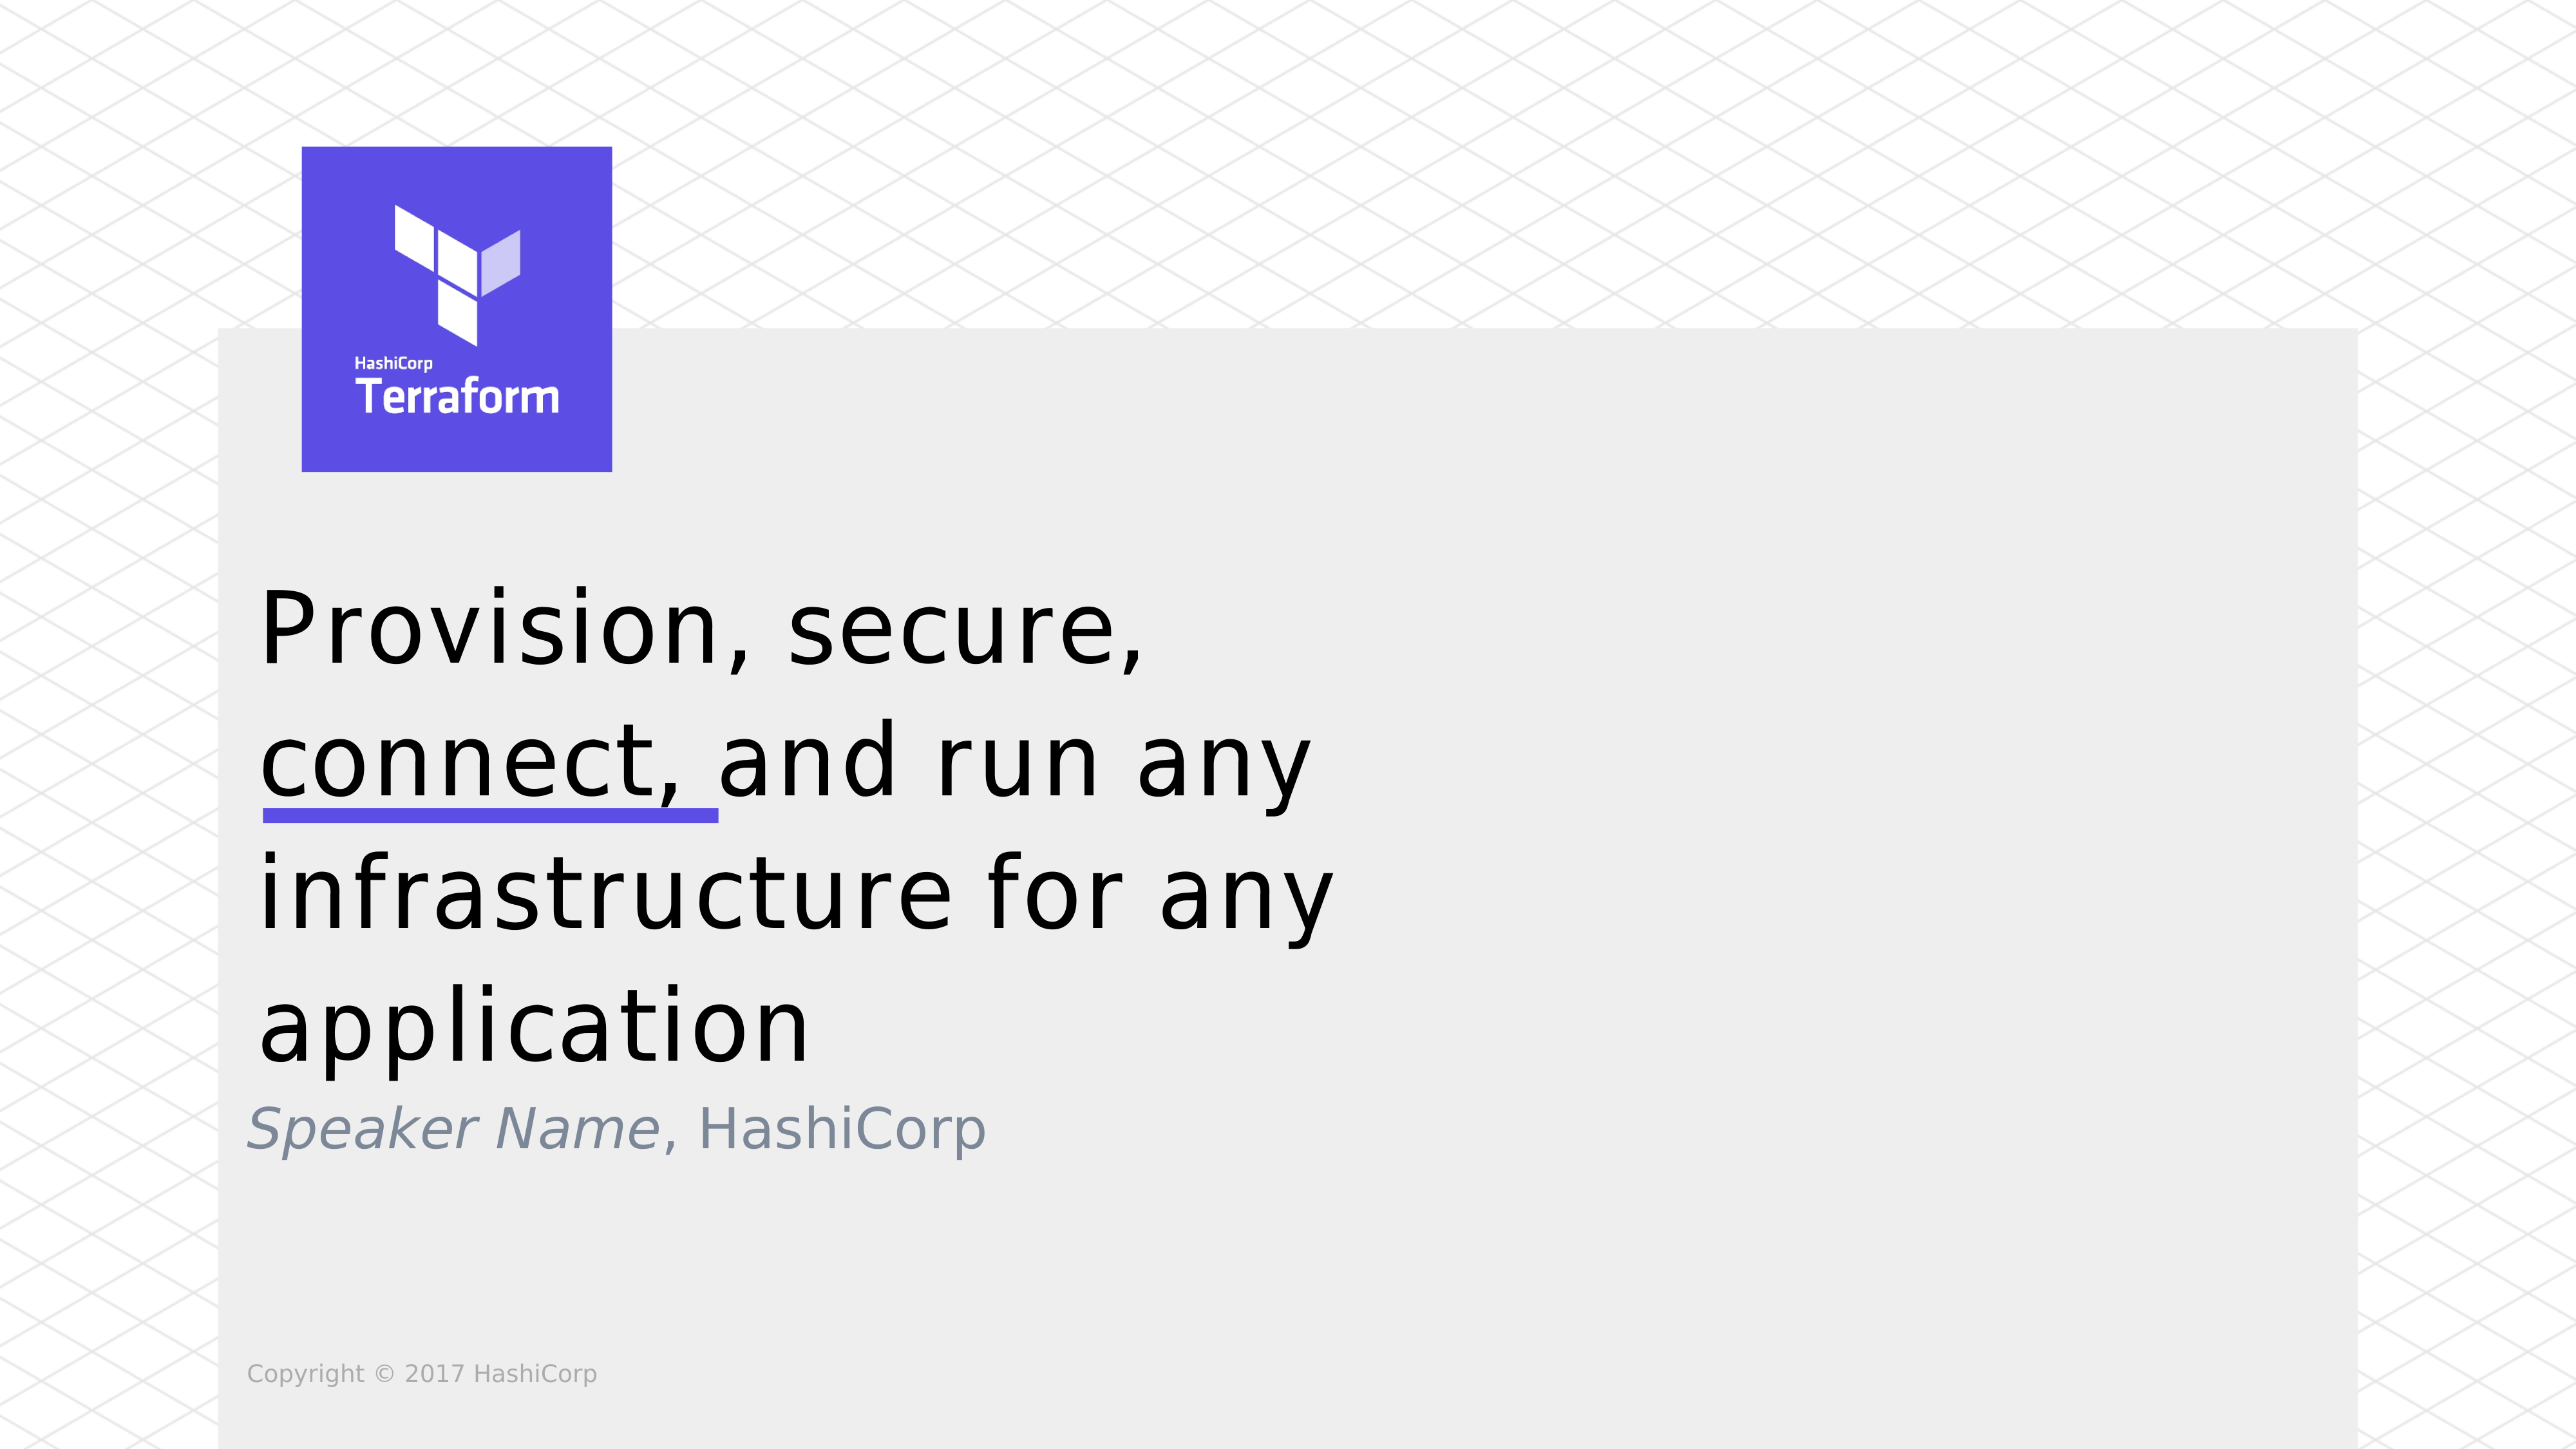

# Provision, secure, connect, and run any infrastructure for any application

Speaker Name, HashiCorp